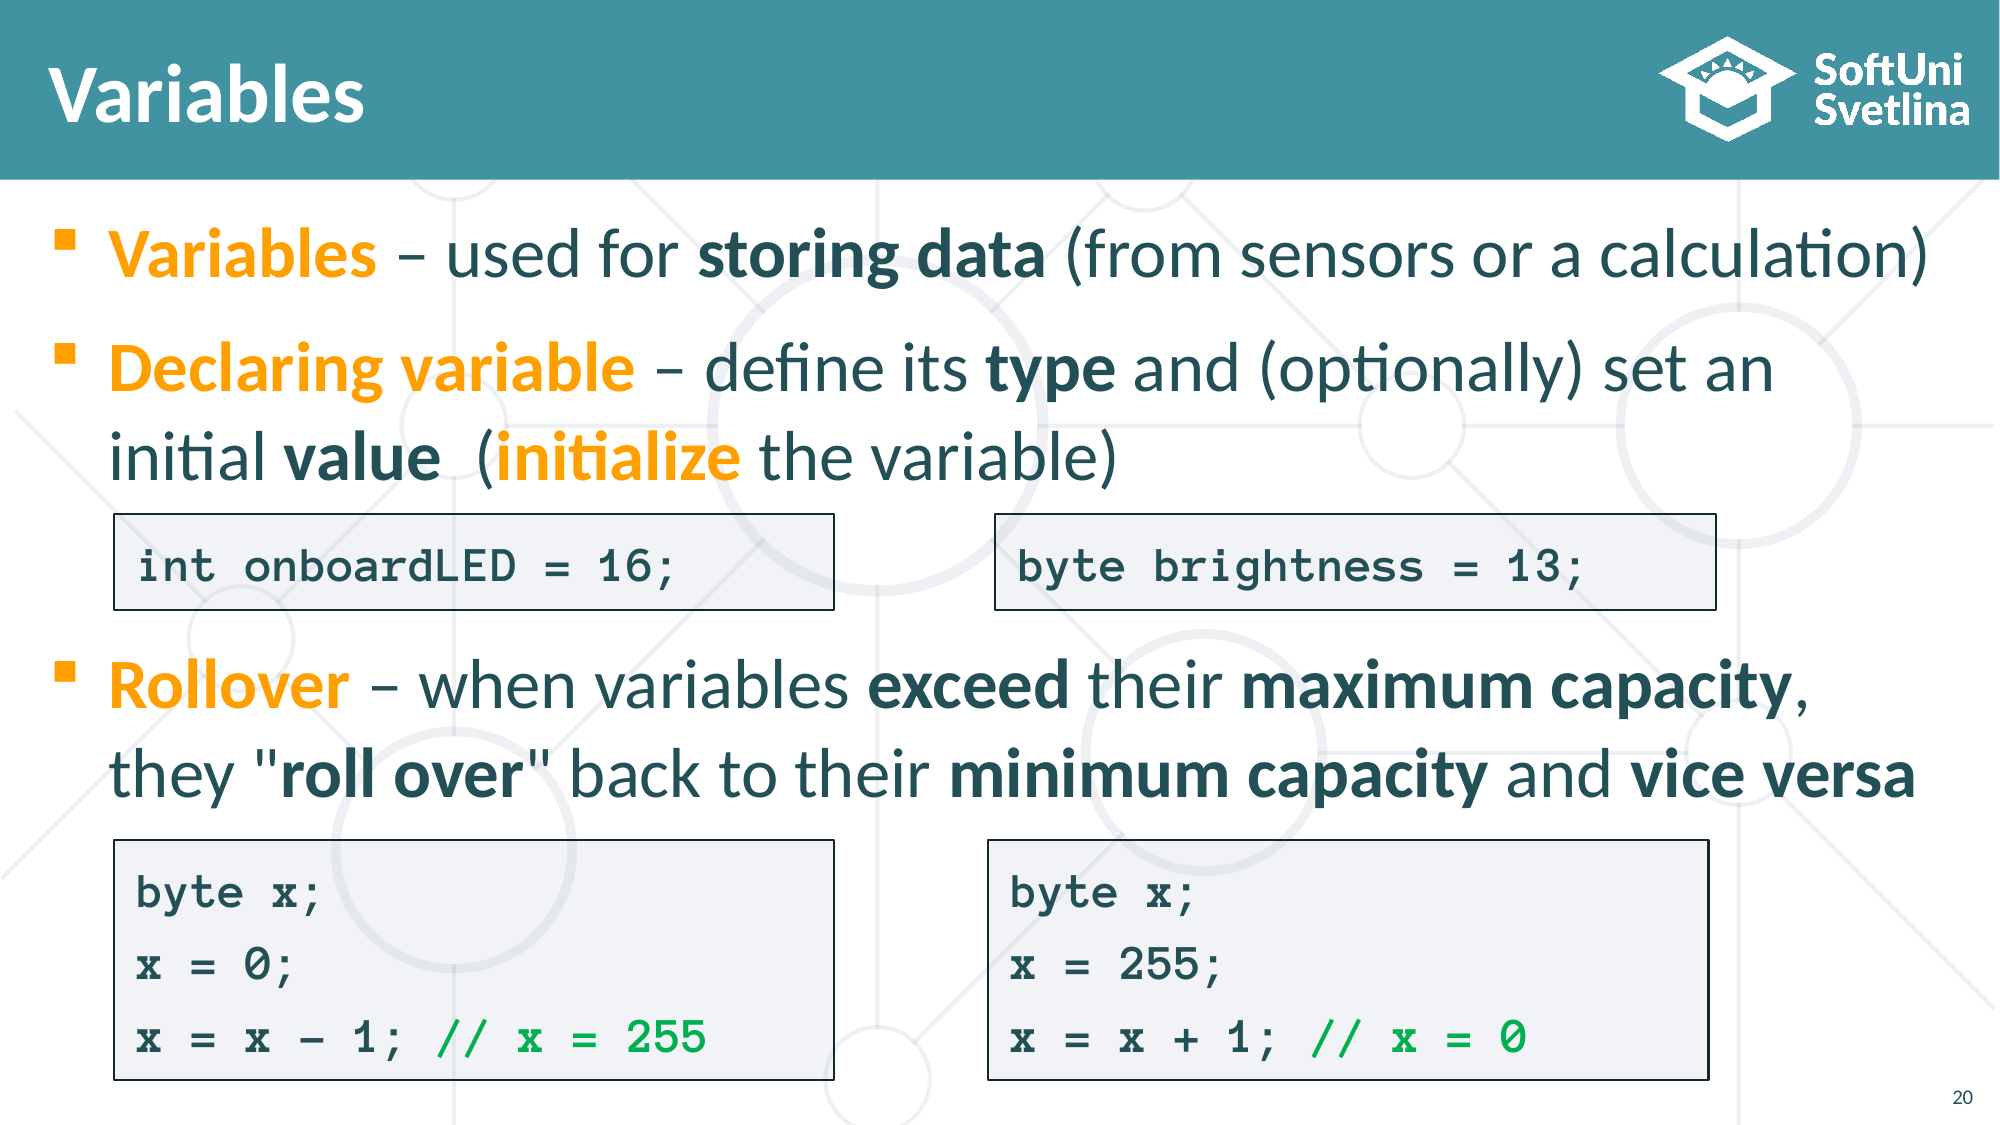

# Variables
Variables – used for storing data (from sensors or a calculation)
Declaring variable – define its type and (optionally) set an initial value  (initialize the variable)

Rollover – when variables exceed their maximum capacity, they "roll over" back to their minimum capacity and vice versa

int onboardLED = 16;
byte brightness = 13;
byte x;
x = 255;
x = x + 1; // x = 0
byte x;
x = 0;
x = x - 1; // x = 255
20